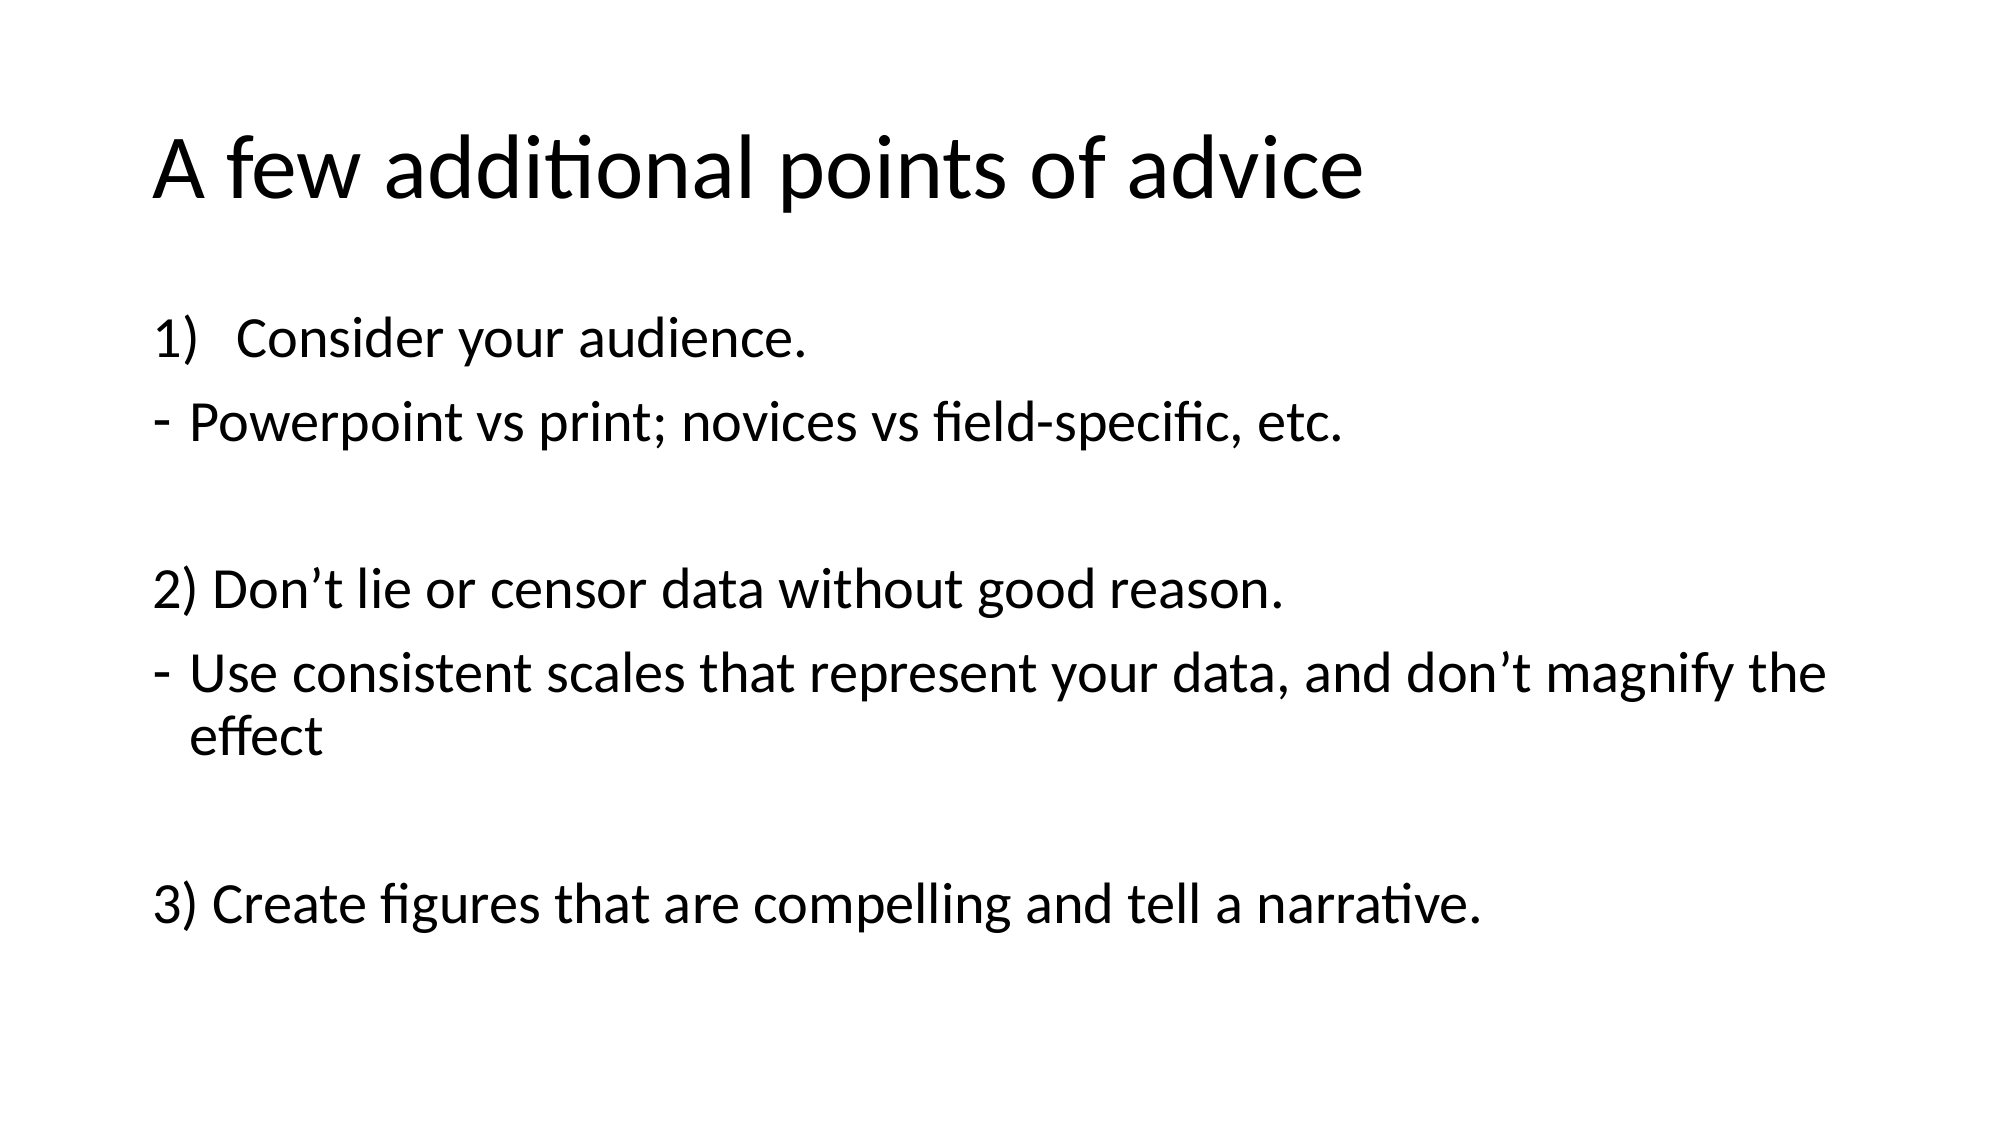

# A few additional points of advice
Consider your audience.
Powerpoint vs print; novices vs field-specific, etc.

2) Don’t lie or censor data without good reason.
Use consistent scales that represent your data, and don’t magnify the effect

3) Create figures that are compelling and tell a narrative.